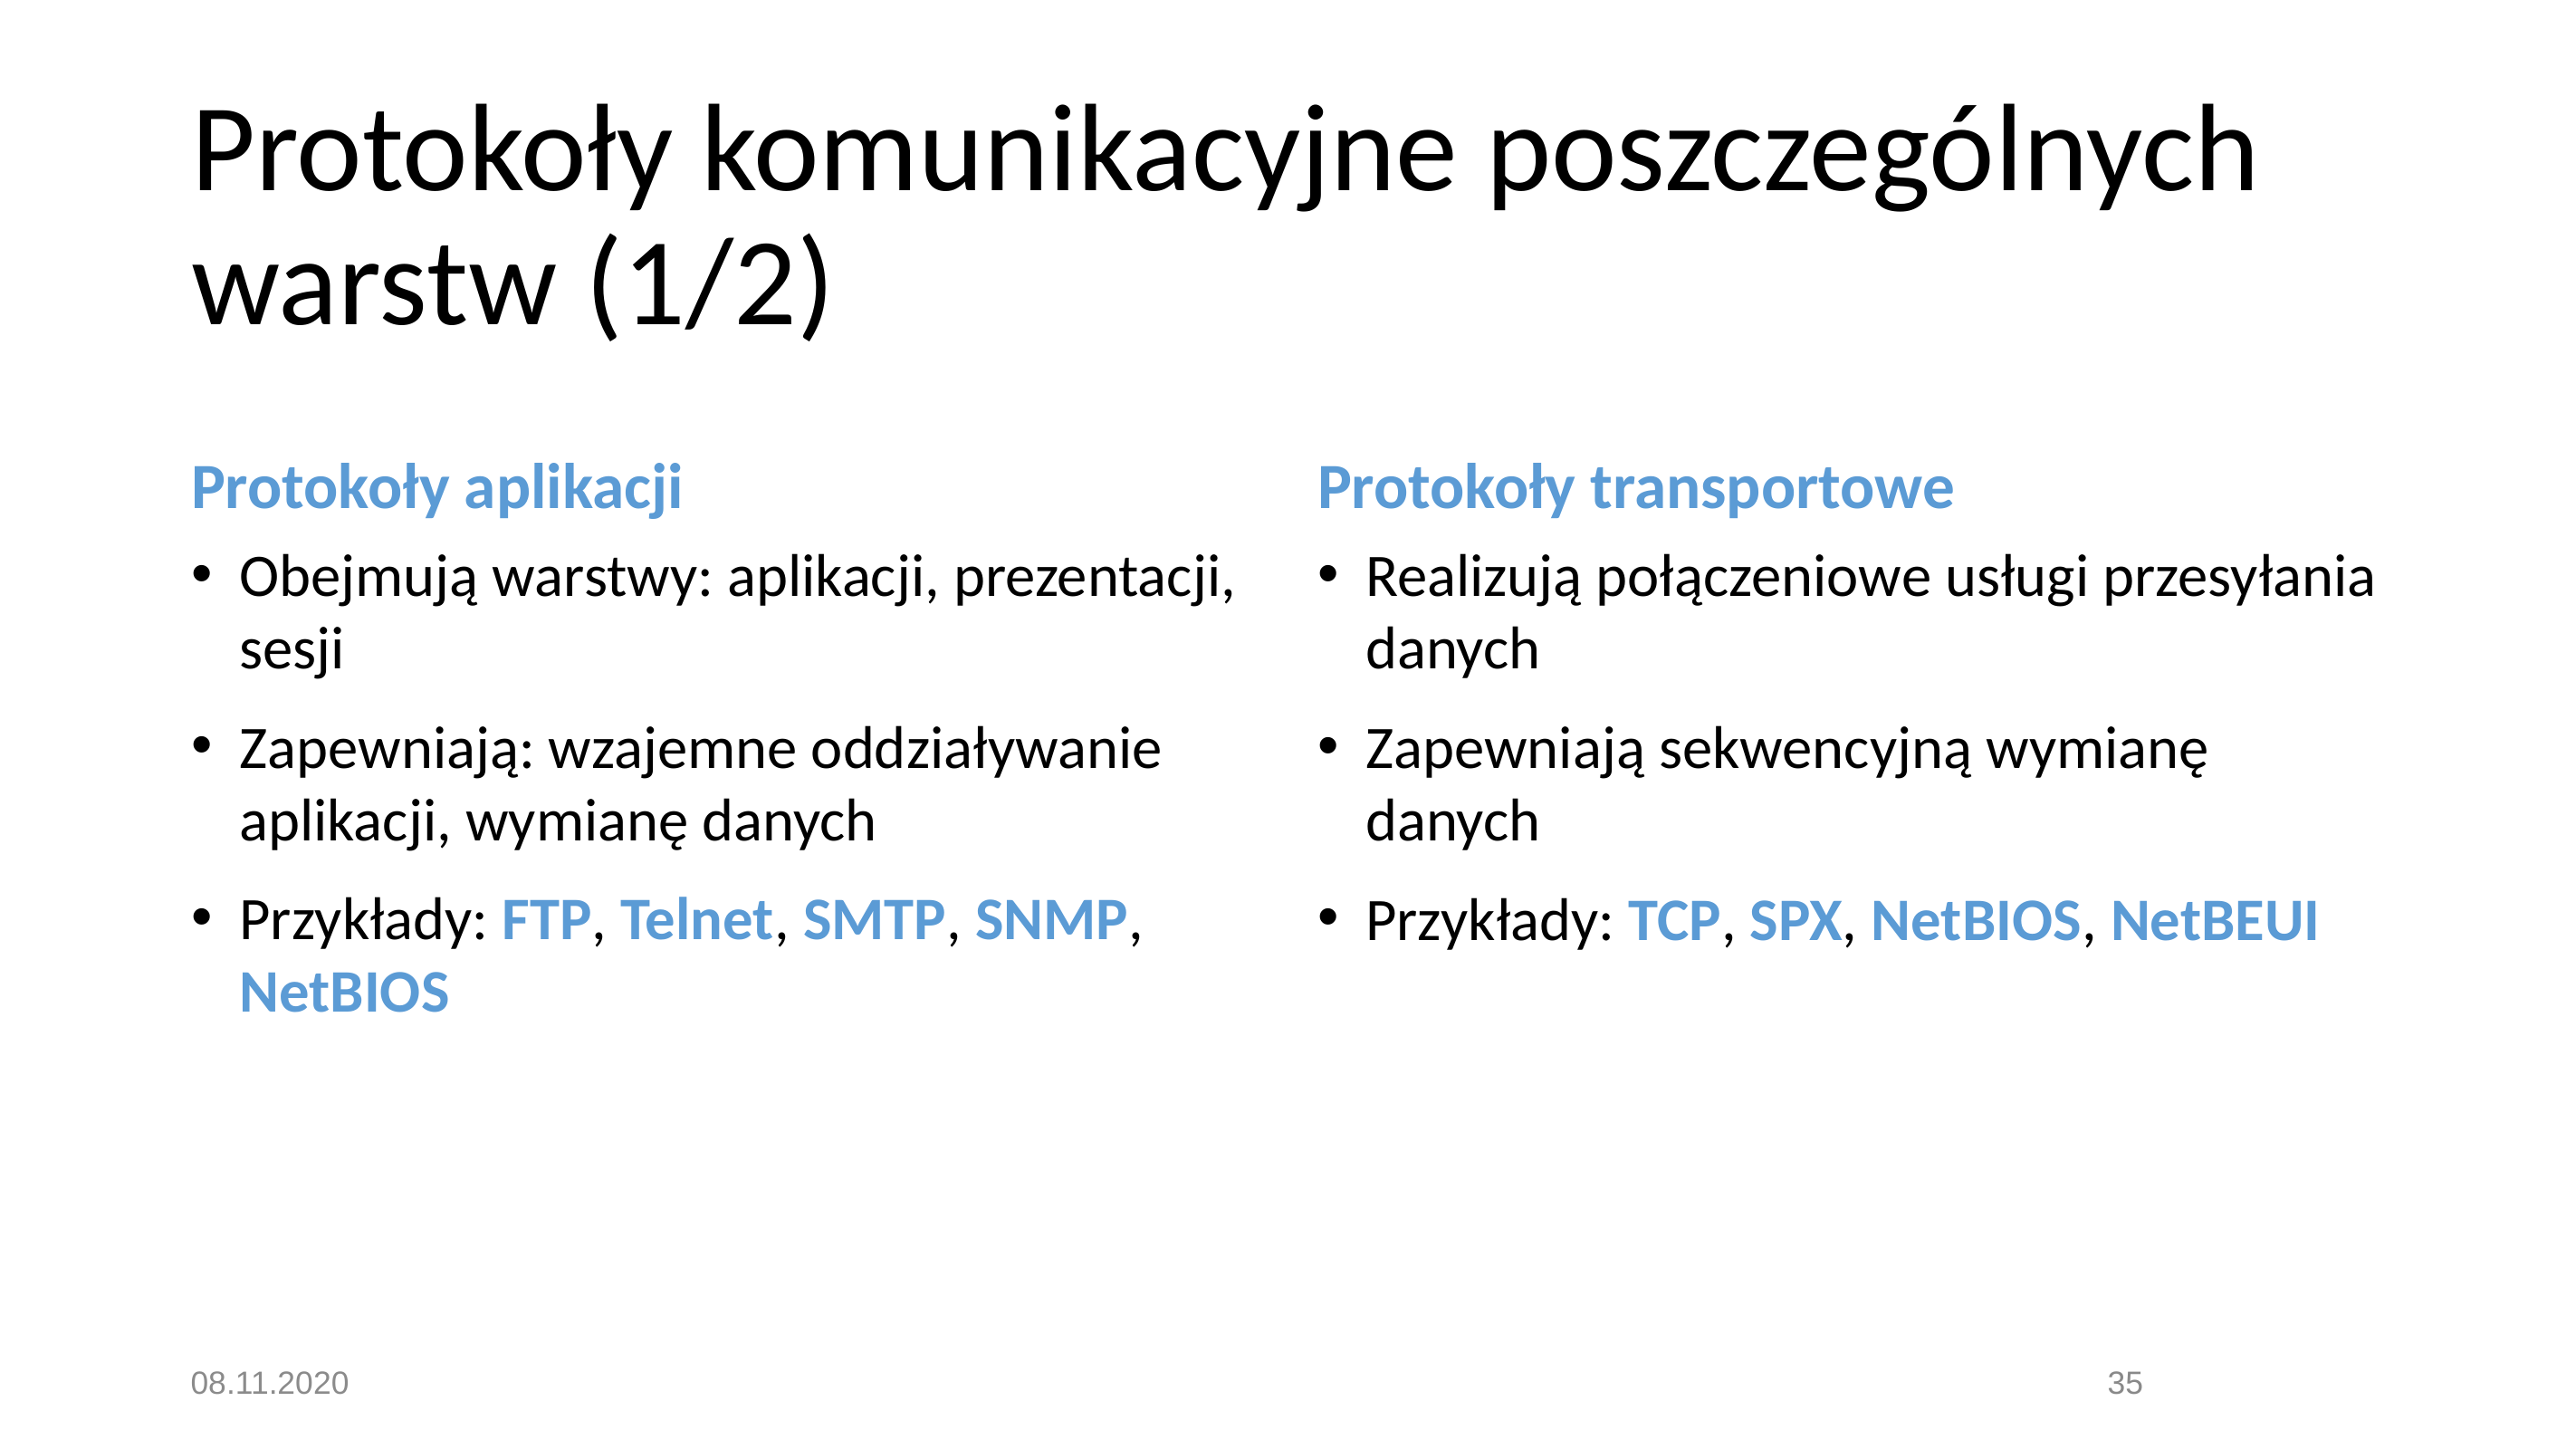

# Protokoły komunikacyjne poszczególnych warstw (1/2)
Protokoły aplikacji
Protokoły transportowe
Obejmują warstwy: aplikacji, prezentacji, sesji
Zapewniają: wzajemne oddziaływanie aplikacji, wymianę danych
Przykłady: FTP, Telnet, SMTP, SNMP, NetBIOS
Realizują połączeniowe usługi przesyłania danych
Zapewniają sekwencyjną wymianę danych
Przykłady: TCP, SPX, NetBIOS, NetBEUI
08.11.2020
35